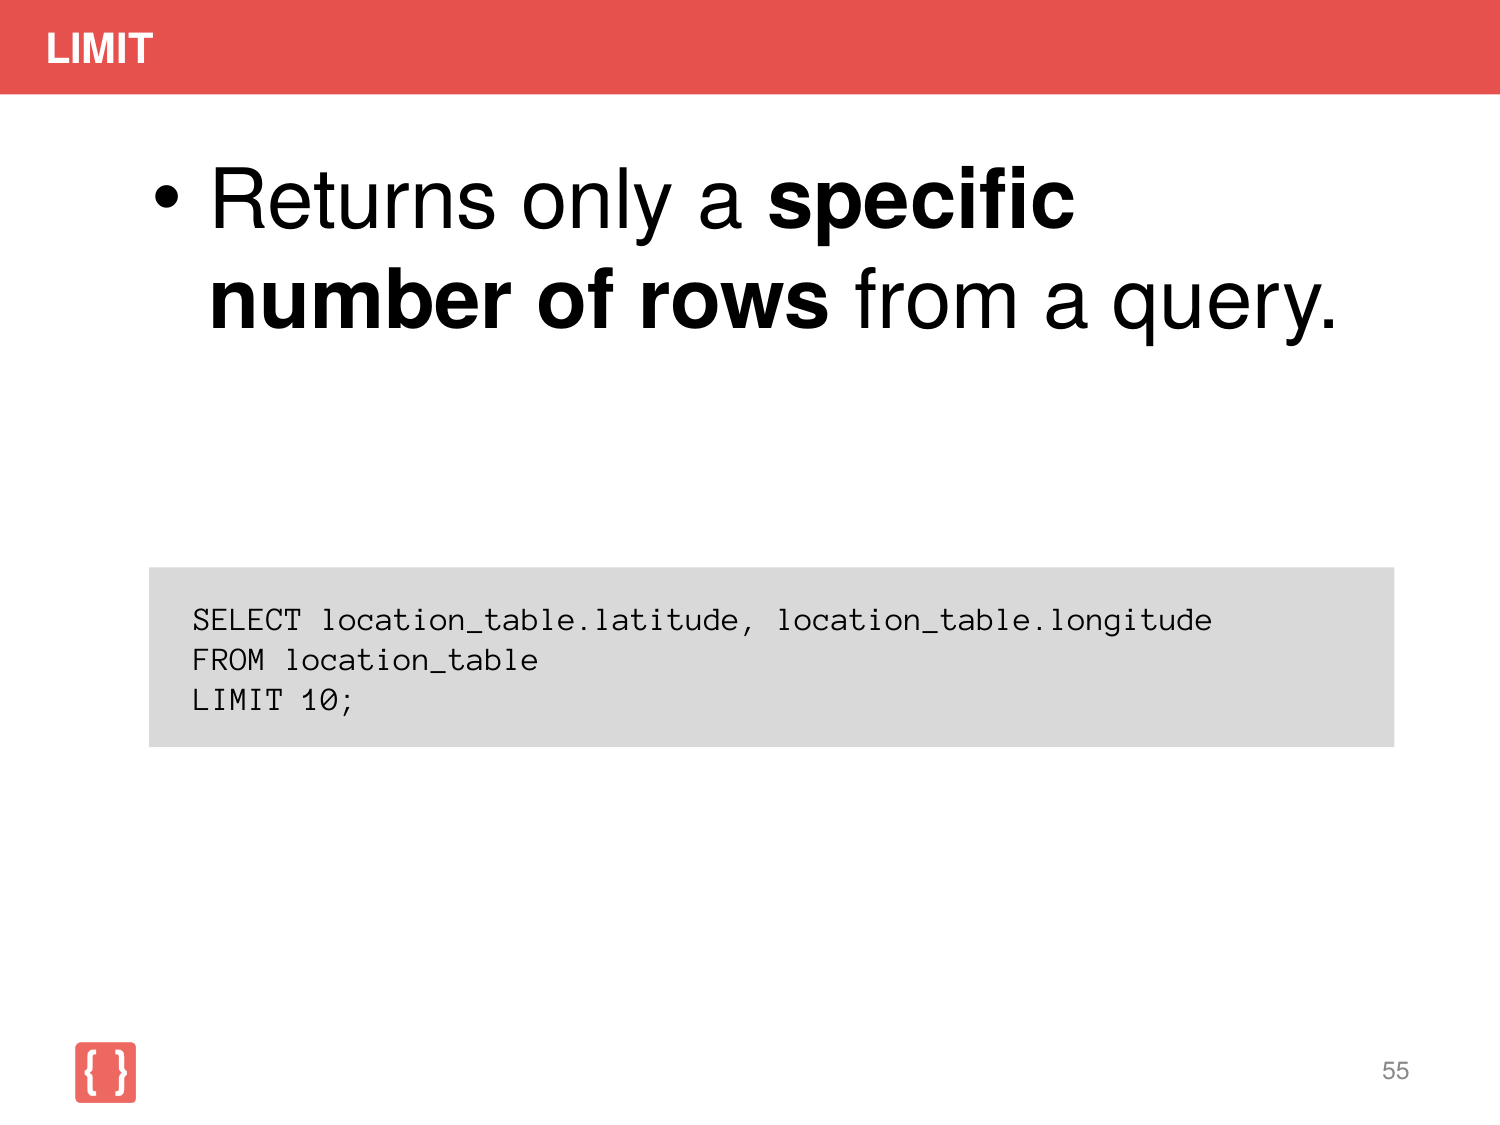

# LIMIT
Returns only a specific number of rows from a query.

SELECT location_table.latitude, location_table.longitude
FROM location_table
LIMIT 10;
55